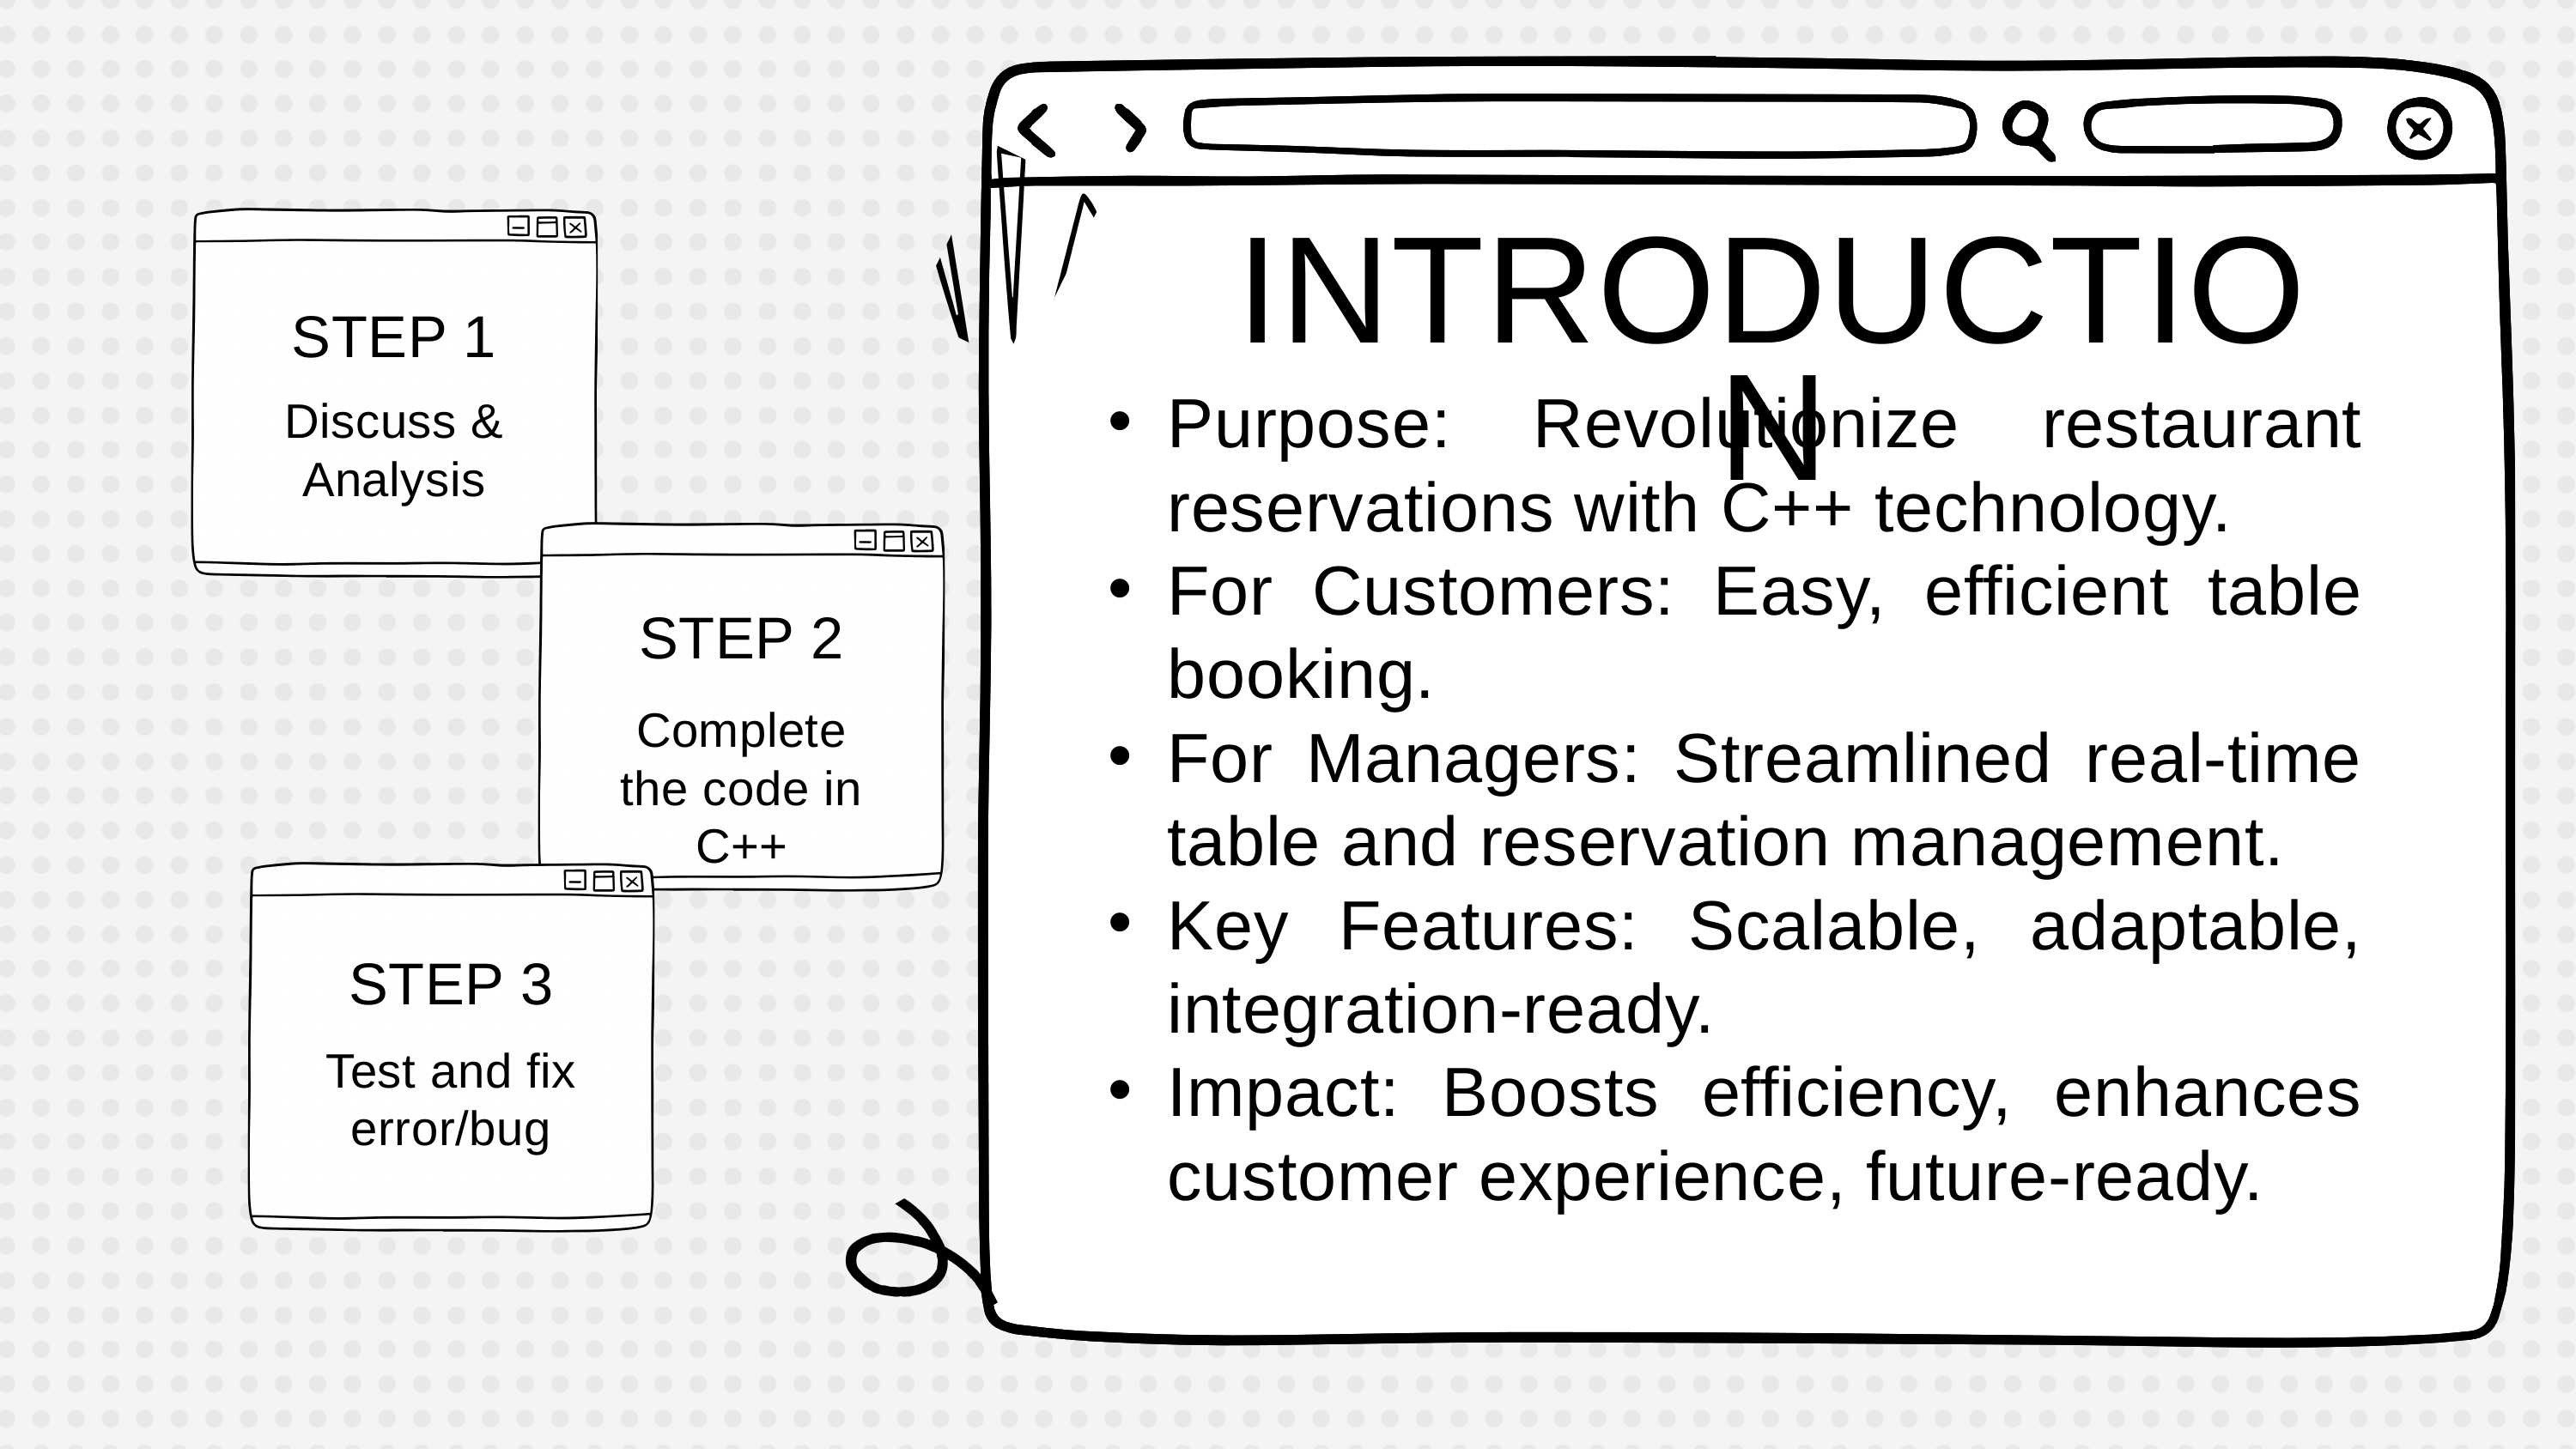

INTRODUCTION
STEP 1
Purpose: Revolutionize restaurant reservations with C++ technology.
For Customers: Easy, efficient table booking.
For Managers: Streamlined real-time table and reservation management.
Key Features: Scalable, adaptable, integration-ready.
Impact: Boosts efficiency, enhances customer experience, future-ready.

Discuss & Analysis

STEP 2
Complete the code in C++

STEP 3
Test and fix error/bug